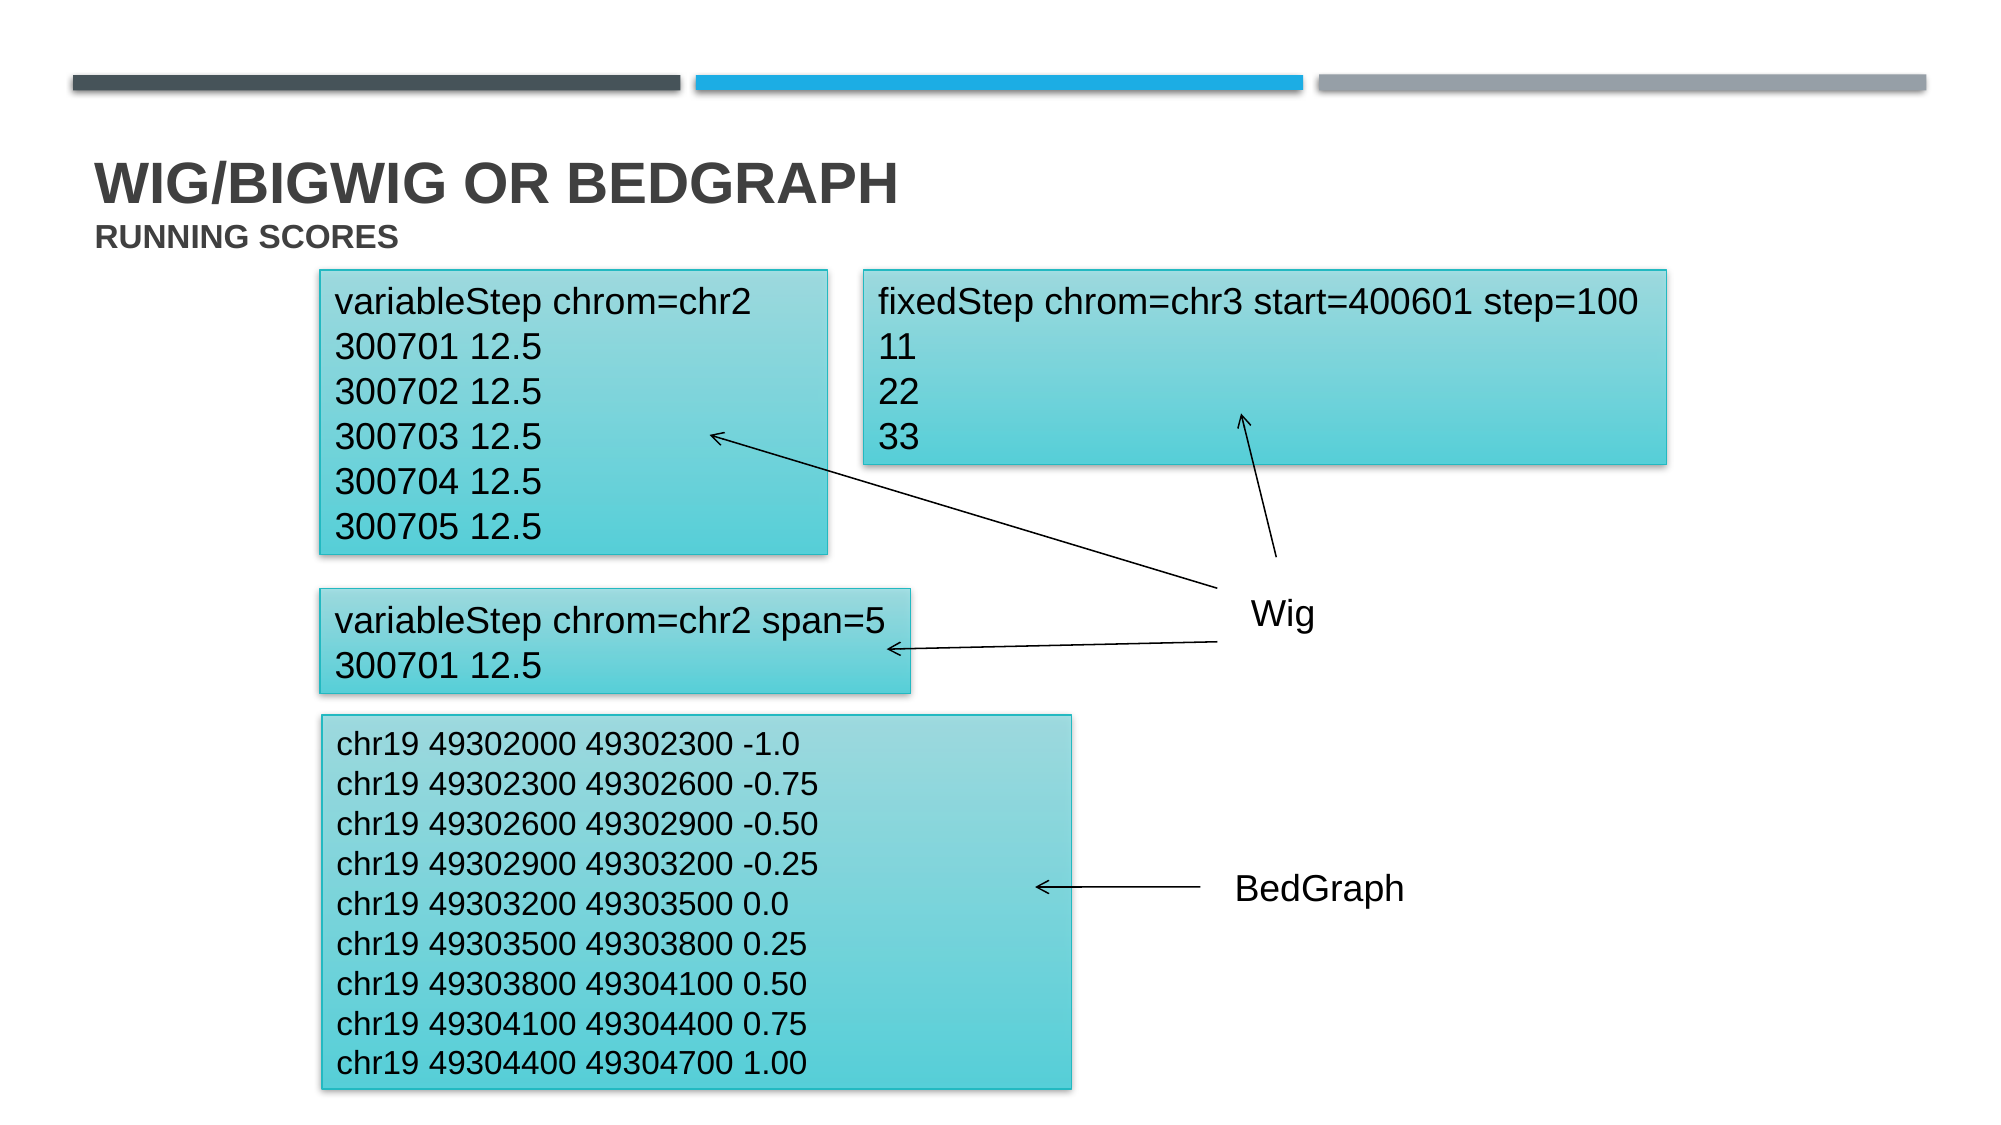

# Wig/BigWig or BedGraph Running Scores
variableStep chrom=chr2
300701 12.5
300702 12.5
300703 12.5
300704 12.5
300705 12.5
fixedStep chrom=chr3 start=400601 step=100
11
22
33

Wig
variableStep chrom=chr2 span=5
300701 12.5

chr19 49302000 49302300 -1.0
chr19 49302300 49302600 -0.75
chr19 49302600 49302900 -0.50
chr19 49302900 49303200 -0.25
chr19 49303200 49303500 0.0
chr19 49303500 49303800 0.25
chr19 49303800 49304100 0.50
chr19 49304100 49304400 0.75
chr19 49304400 49304700 1.00
BedGraph